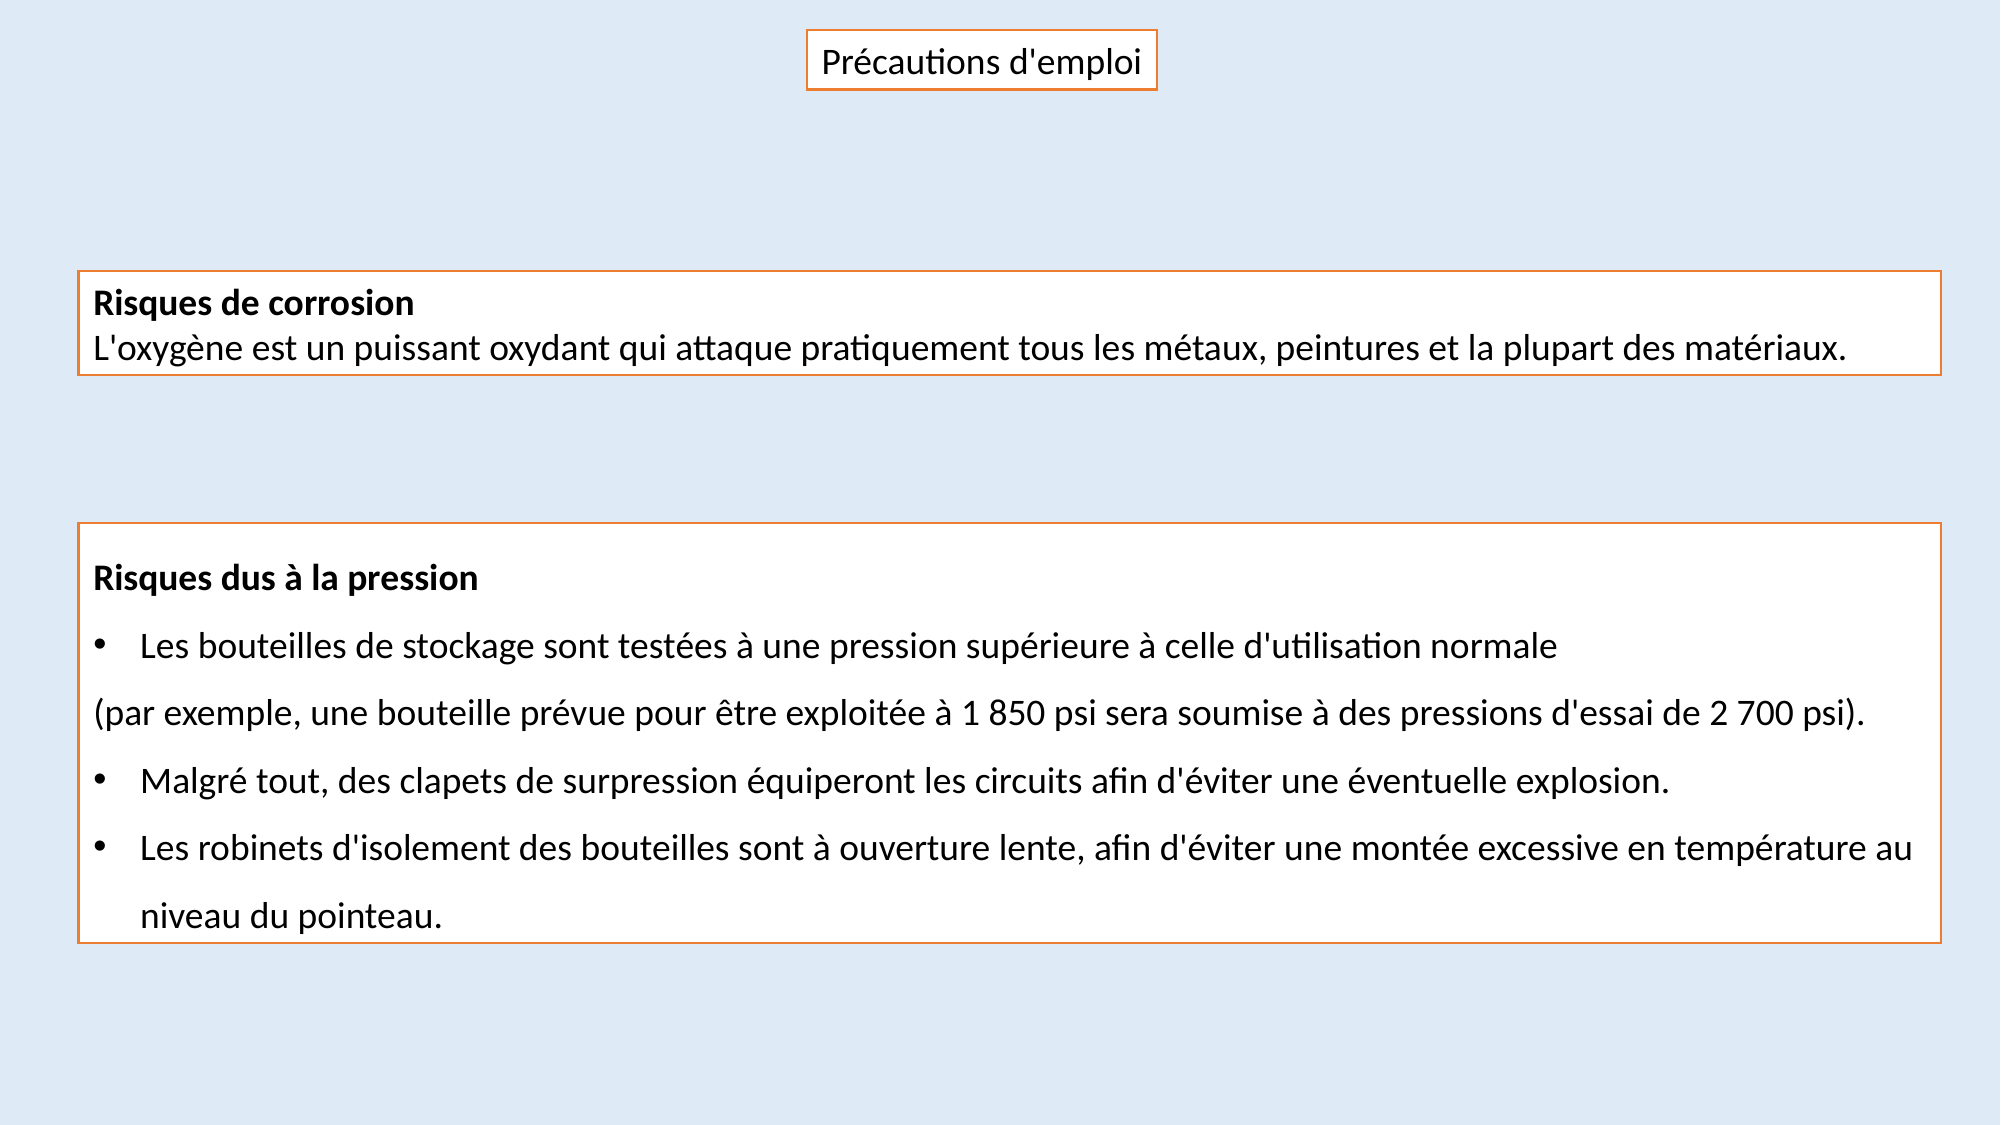

Précautions d'emploi
Risques de corrosion
L'oxygène est un puissant oxydant qui attaque pratiquement tous les métaux, peintures et la plupart des matériaux.
Risques dus à la pression
Les bouteilles de stockage sont testées à une pression supérieure à celle d'utilisation normale
(par exemple, une bouteille prévue pour être exploitée à 1 850 psi sera soumise à des pressions d'essai de 2 700 psi).
Malgré tout, des clapets de surpression équiperont les circuits afin d'éviter une éventuelle explosion.
Les robinets d'isolement des bouteilles sont à ouverture lente, afin d'éviter une montée excessive en température au niveau du pointeau.